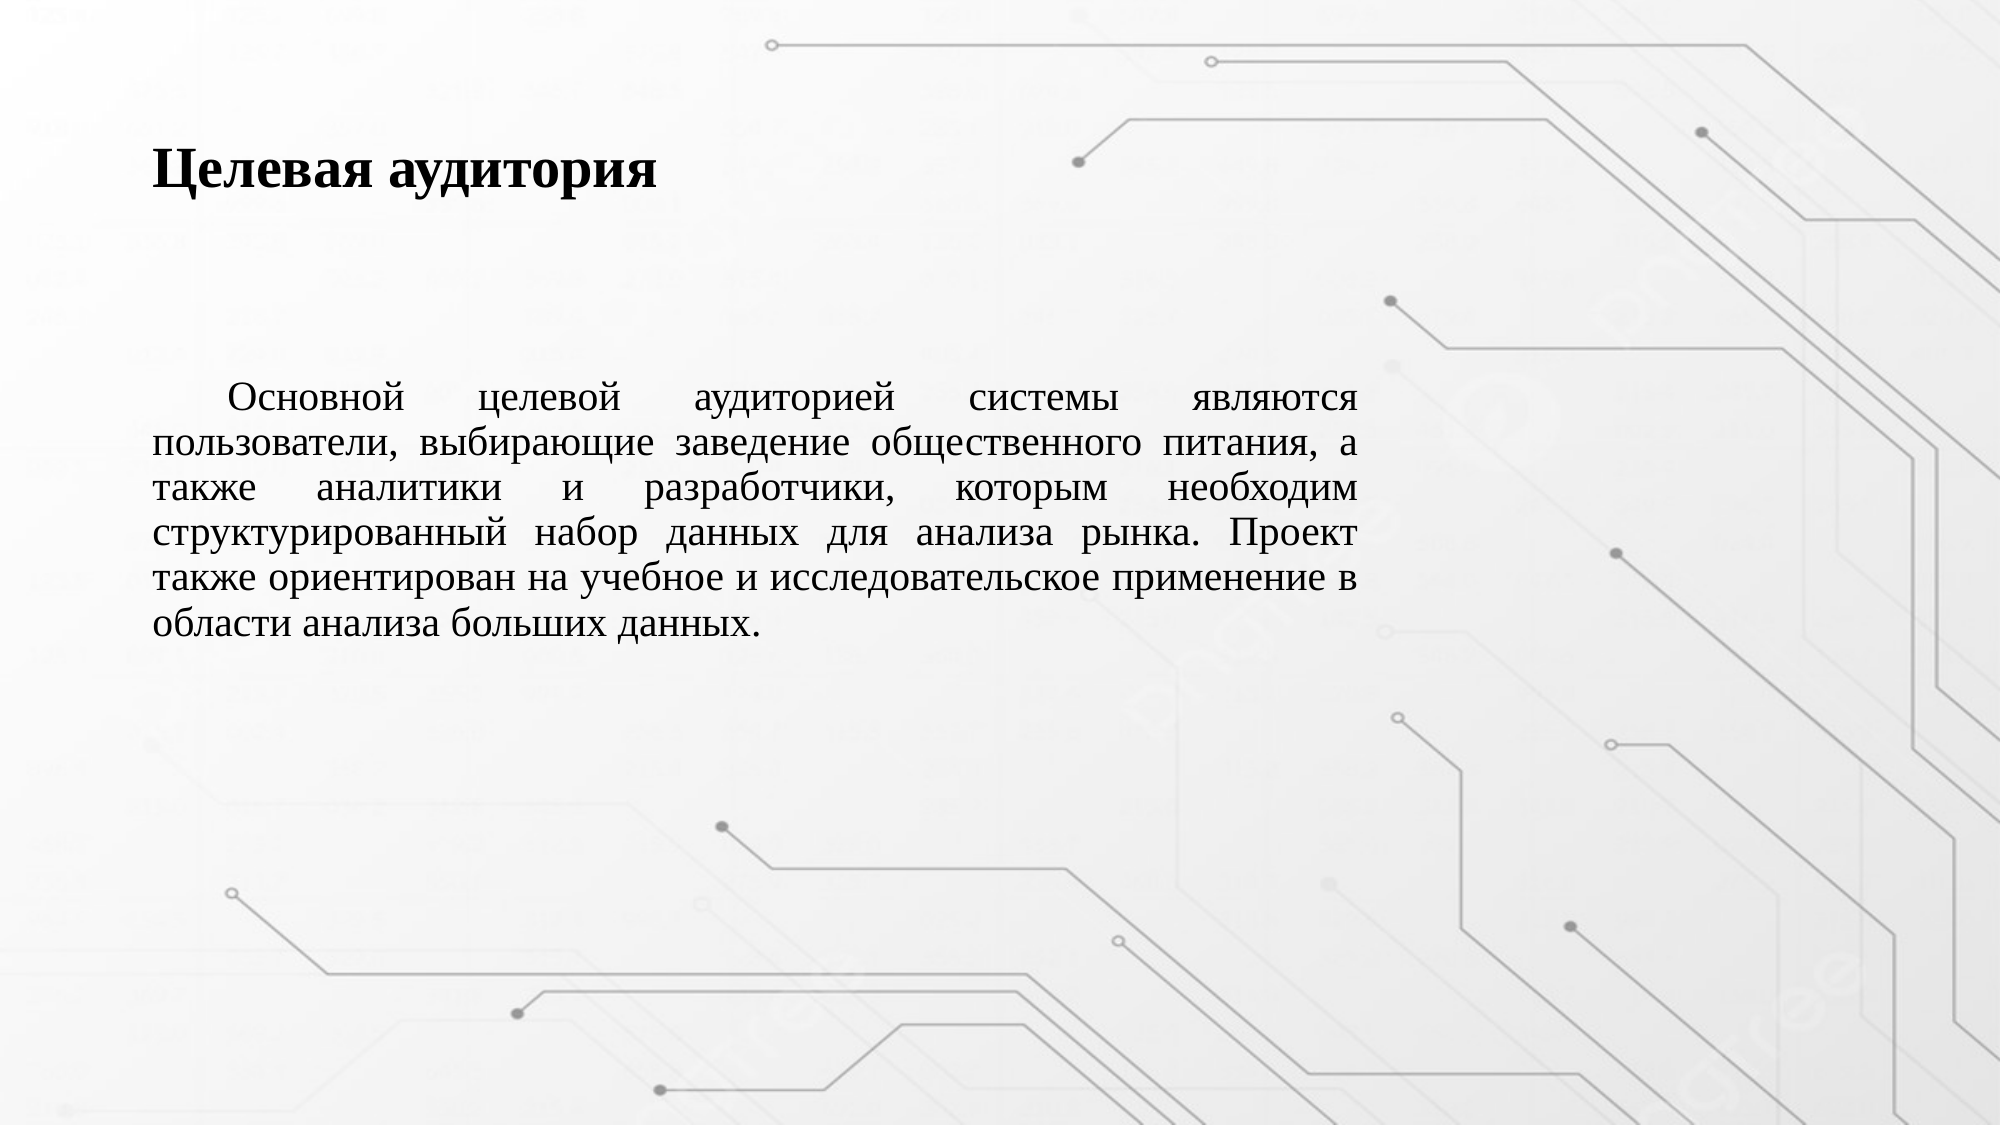

# Целевая аудитория
Основной целевой аудиторией системы являются пользователи, выбирающие заведение общественного питания, а также аналитики и разработчики, которым необходим структурированный набор данных для анализа рынка. Проект также ориентирован на учебное и исследовательское применение в области анализа больших данных.